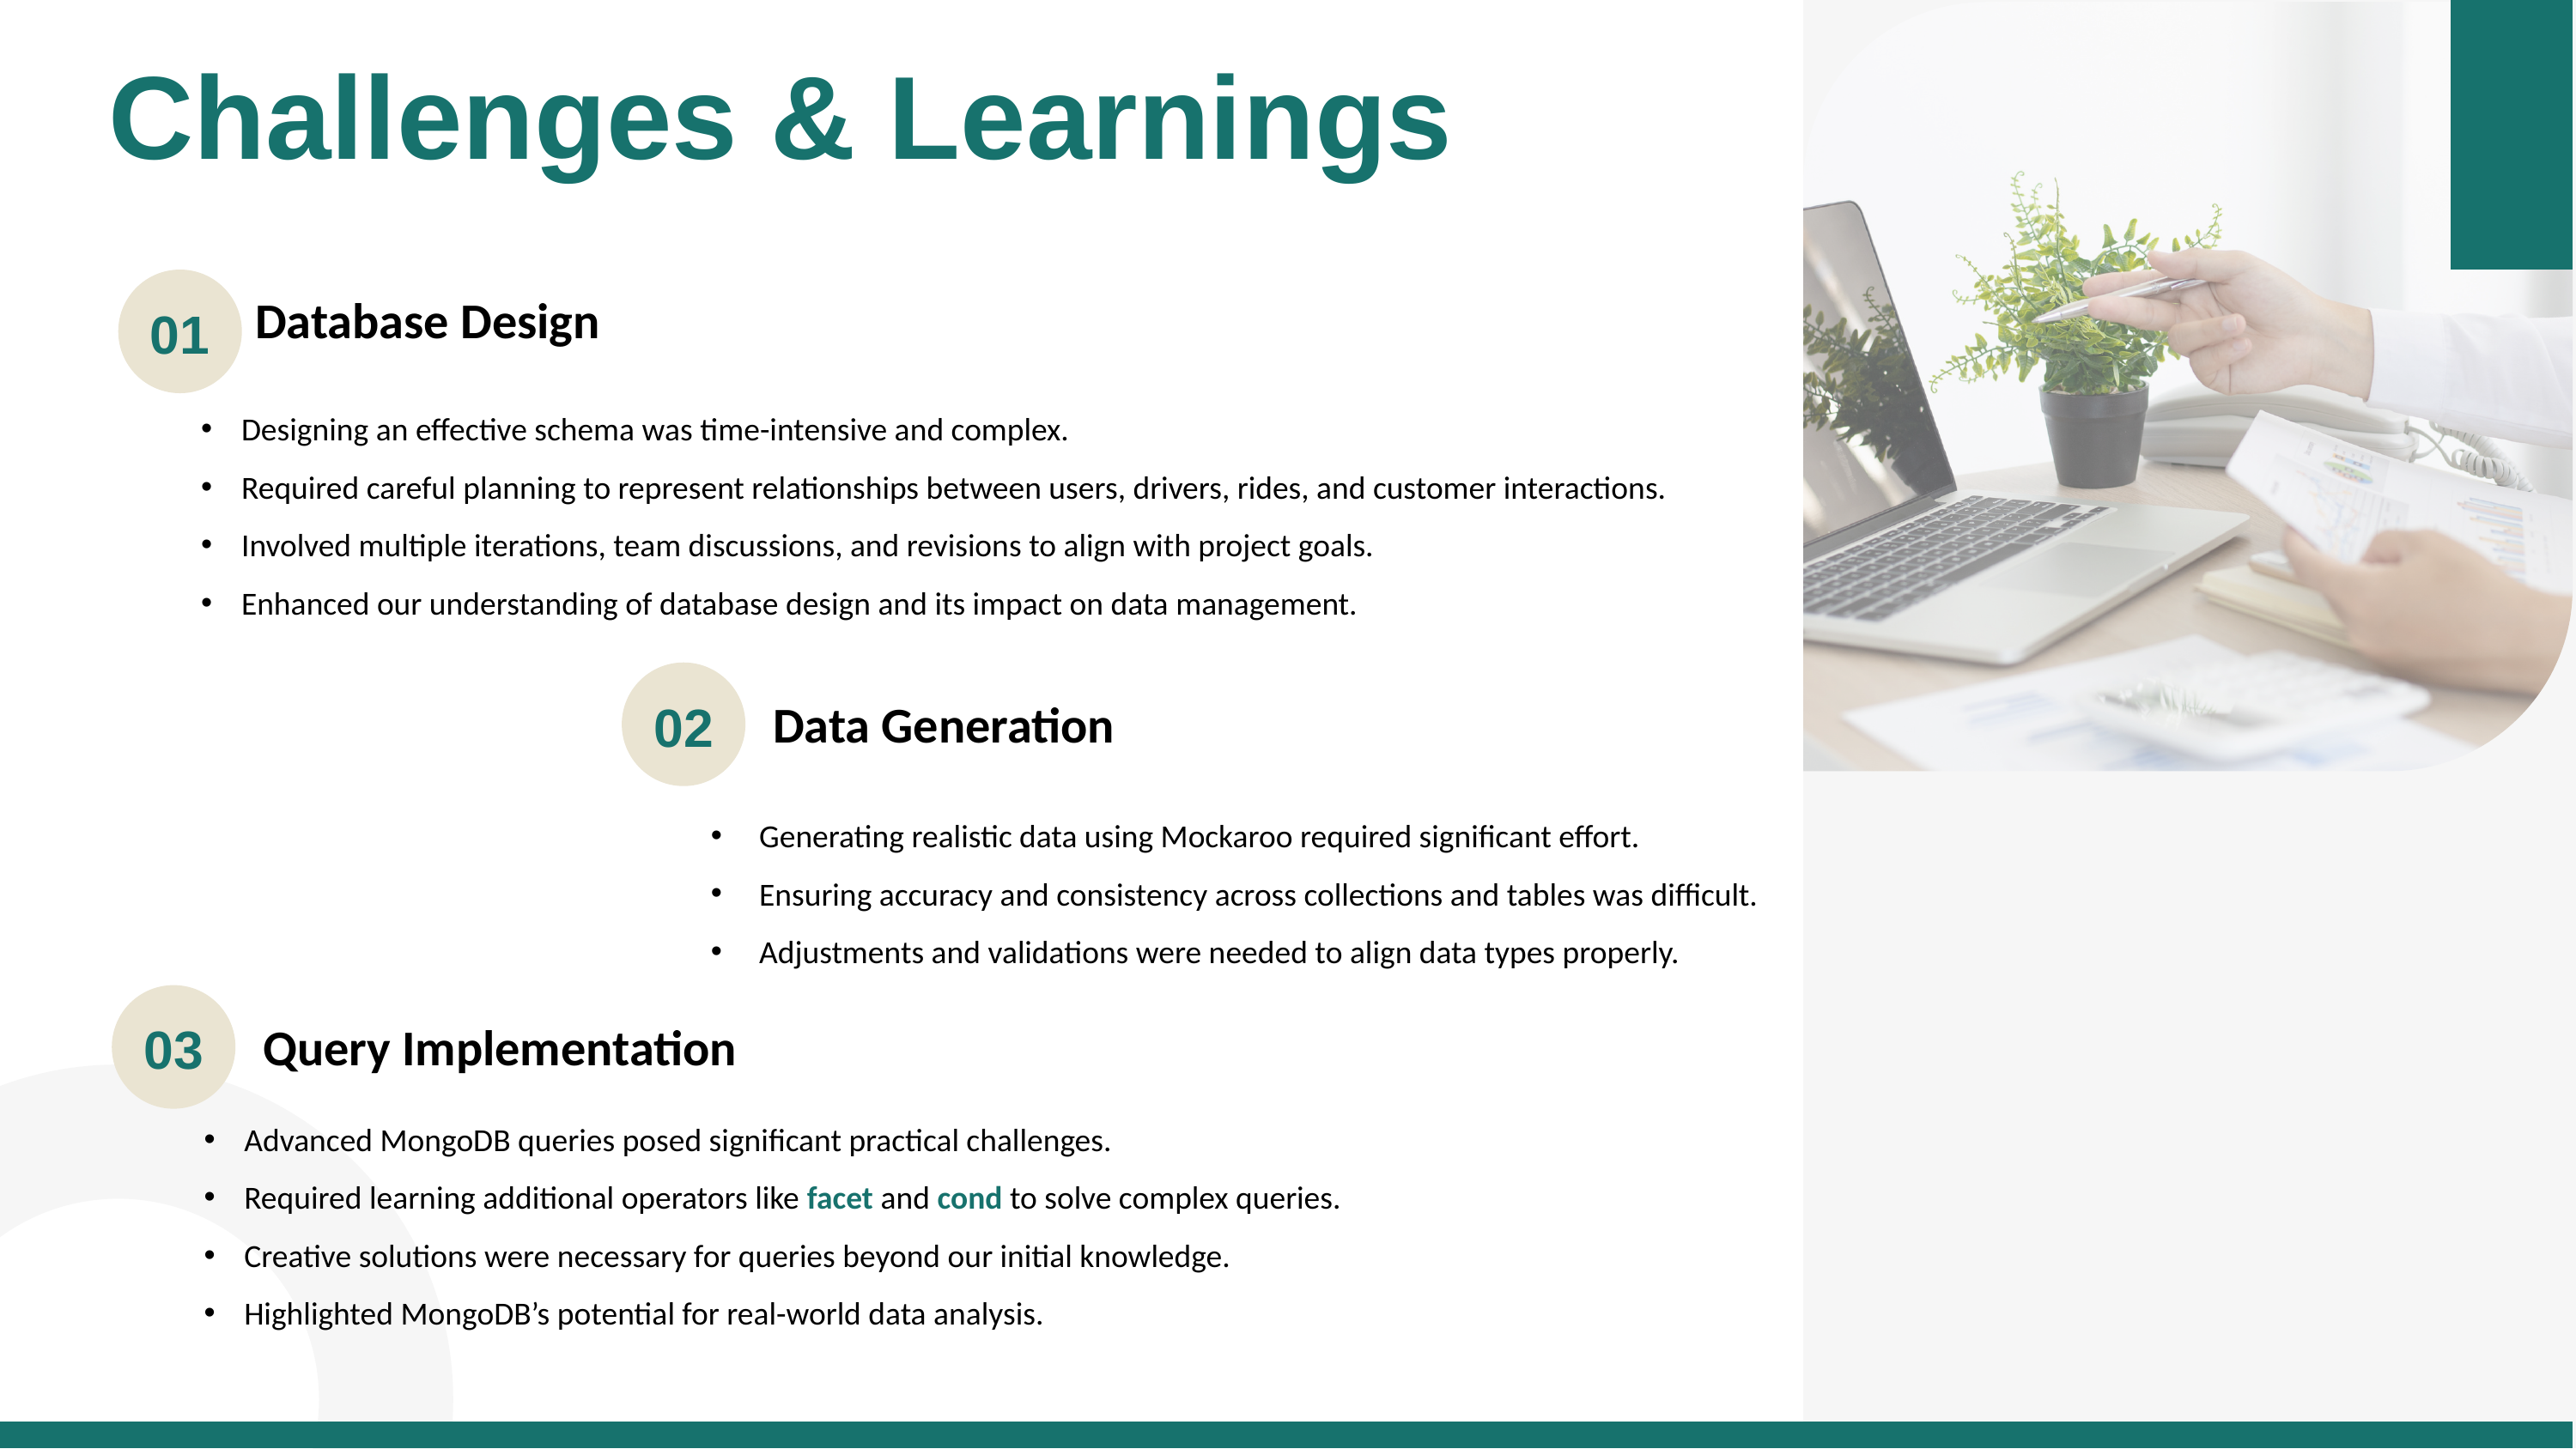

Challenges & Learnings

01
Database Design
Designing an effective schema was time-intensive and complex.
Required careful planning to represent relationships between users, drivers, rides, and customer interactions.
Involved multiple iterations, team discussions, and revisions to align with project goals.
Enhanced our understanding of database design and its impact on data management.

02
Data Generation
Generating realistic data using Mockaroo required significant effort.
Ensuring accuracy and consistency across collections and tables was difficult.
Adjustments and validations were needed to align data types properly.

03
Query Implementation
Advanced MongoDB queries posed significant practical challenges.
Required learning additional operators like facet and cond to solve complex queries.
Creative solutions were necessary for queries beyond our initial knowledge.
Highlighted MongoDB’s potential for real-world data analysis.